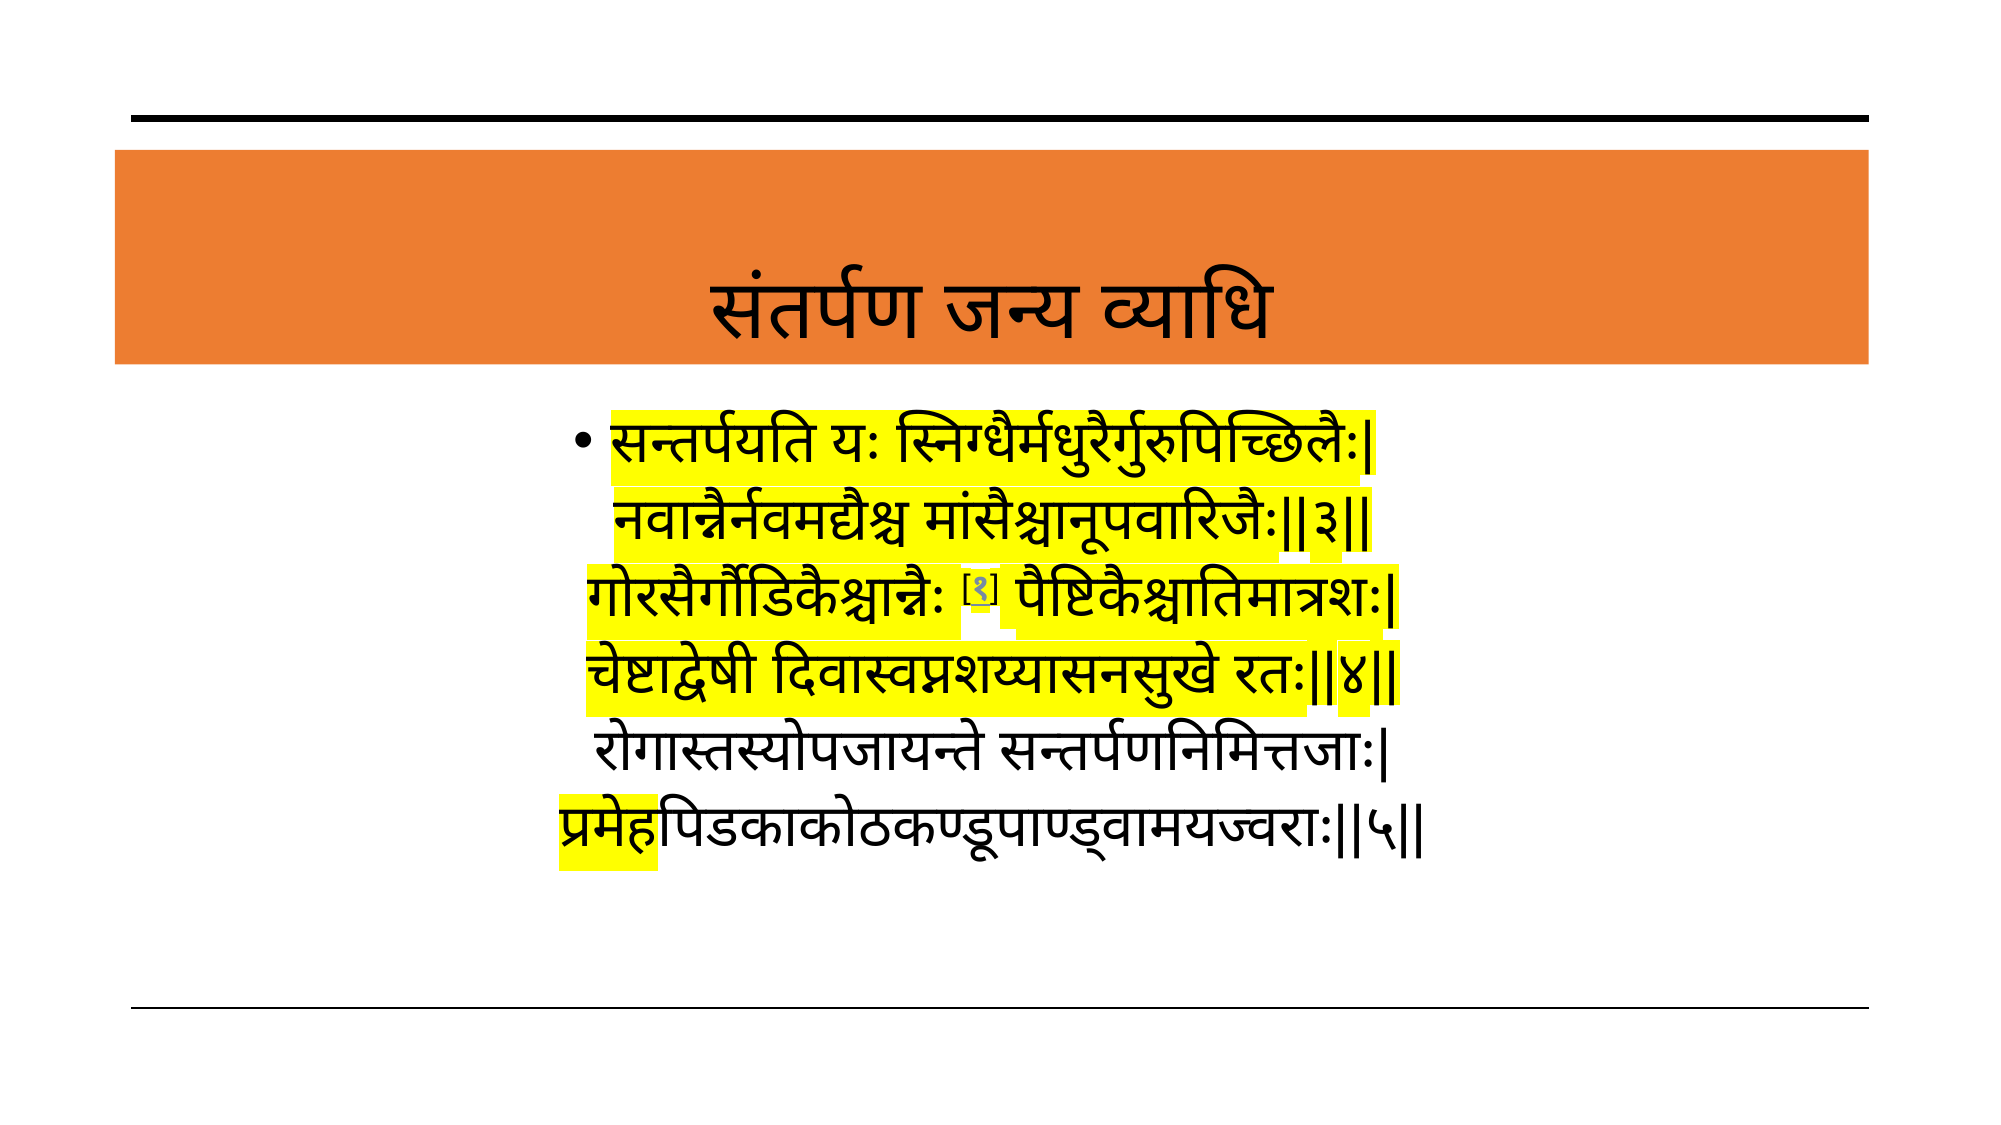

# संतर्पण जन्य व्याधि
सन्तर्पयति यः स्निग्धैर्मधुरैर्गुरुपिच्छिलैः|
नवान्नैर्नवमद्यैश्च मांसैश्चानूपवारिजैः||३||
गोरसैर्गौडिकैश्चान्नैः [१] पैष्टिकैश्चातिमात्रशः|
चेष्टाद्वेषी दिवास्वप्नशय्यासनसुखे रतः||४||
रोगास्तस्योपजायन्ते सन्तर्पणनिमित्तजाः|
प्रमेहपिडकाकोठकण्डूपाण्ड्वामयज्वराः||५||